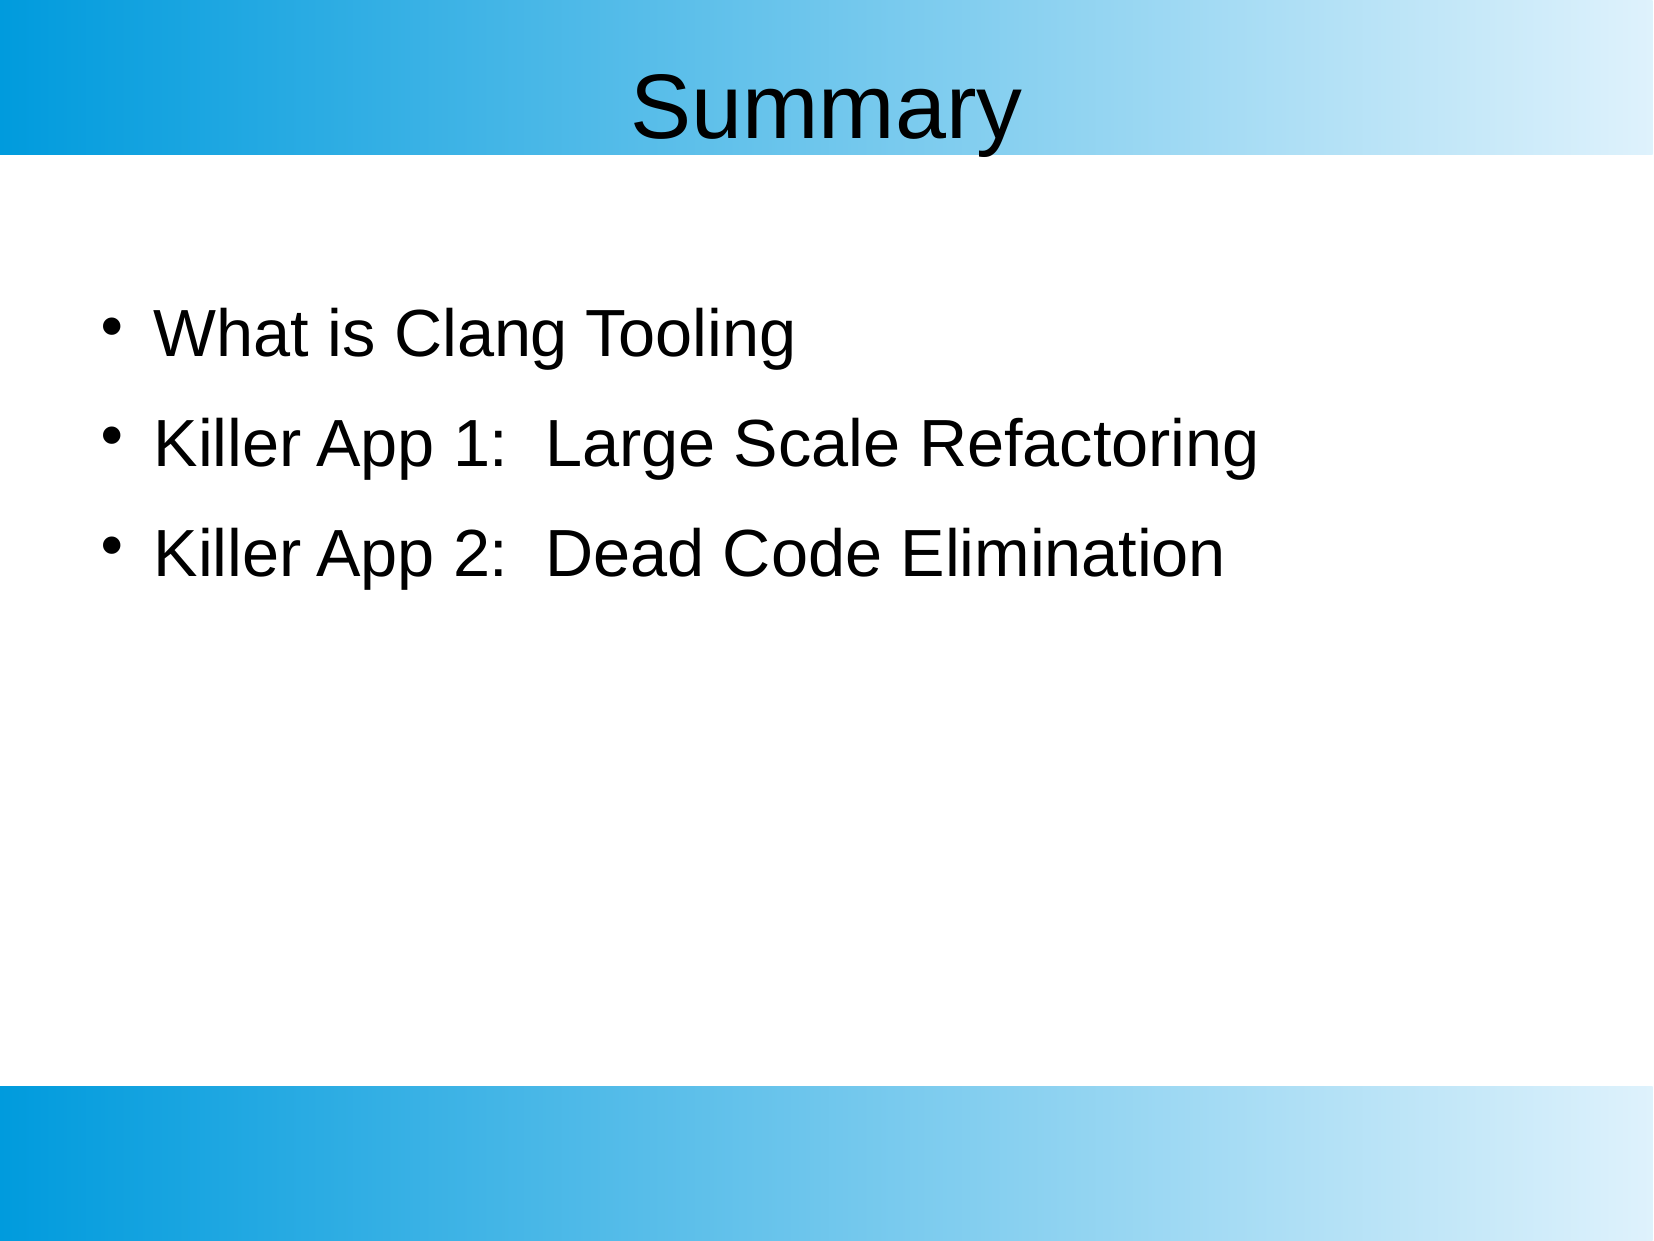

Summary

What is Clang Tooling
Killer App 1:  Large Scale Refactoring
Killer App 2:  Dead Code Elimination